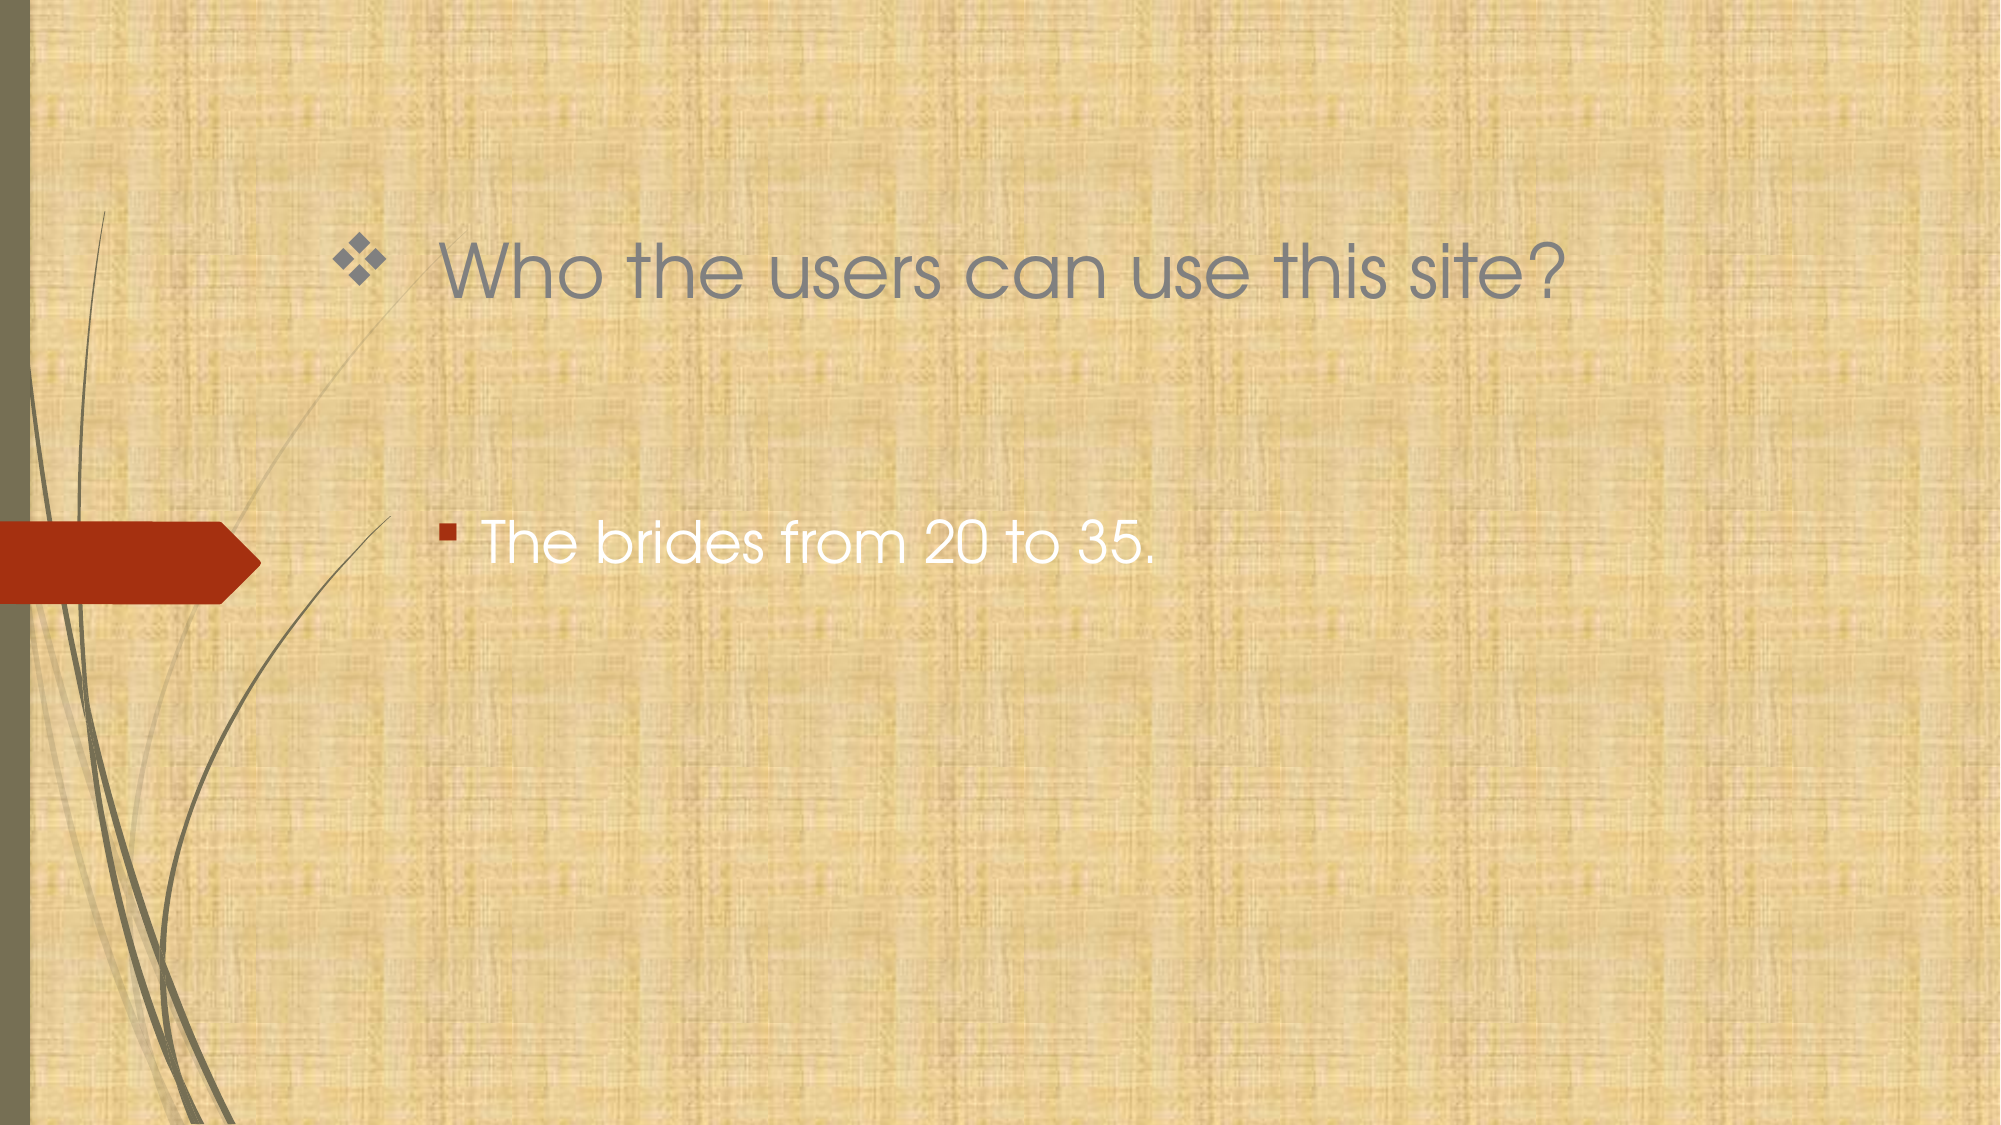

# Who the users can use this site?
The brides from 20 to 35.